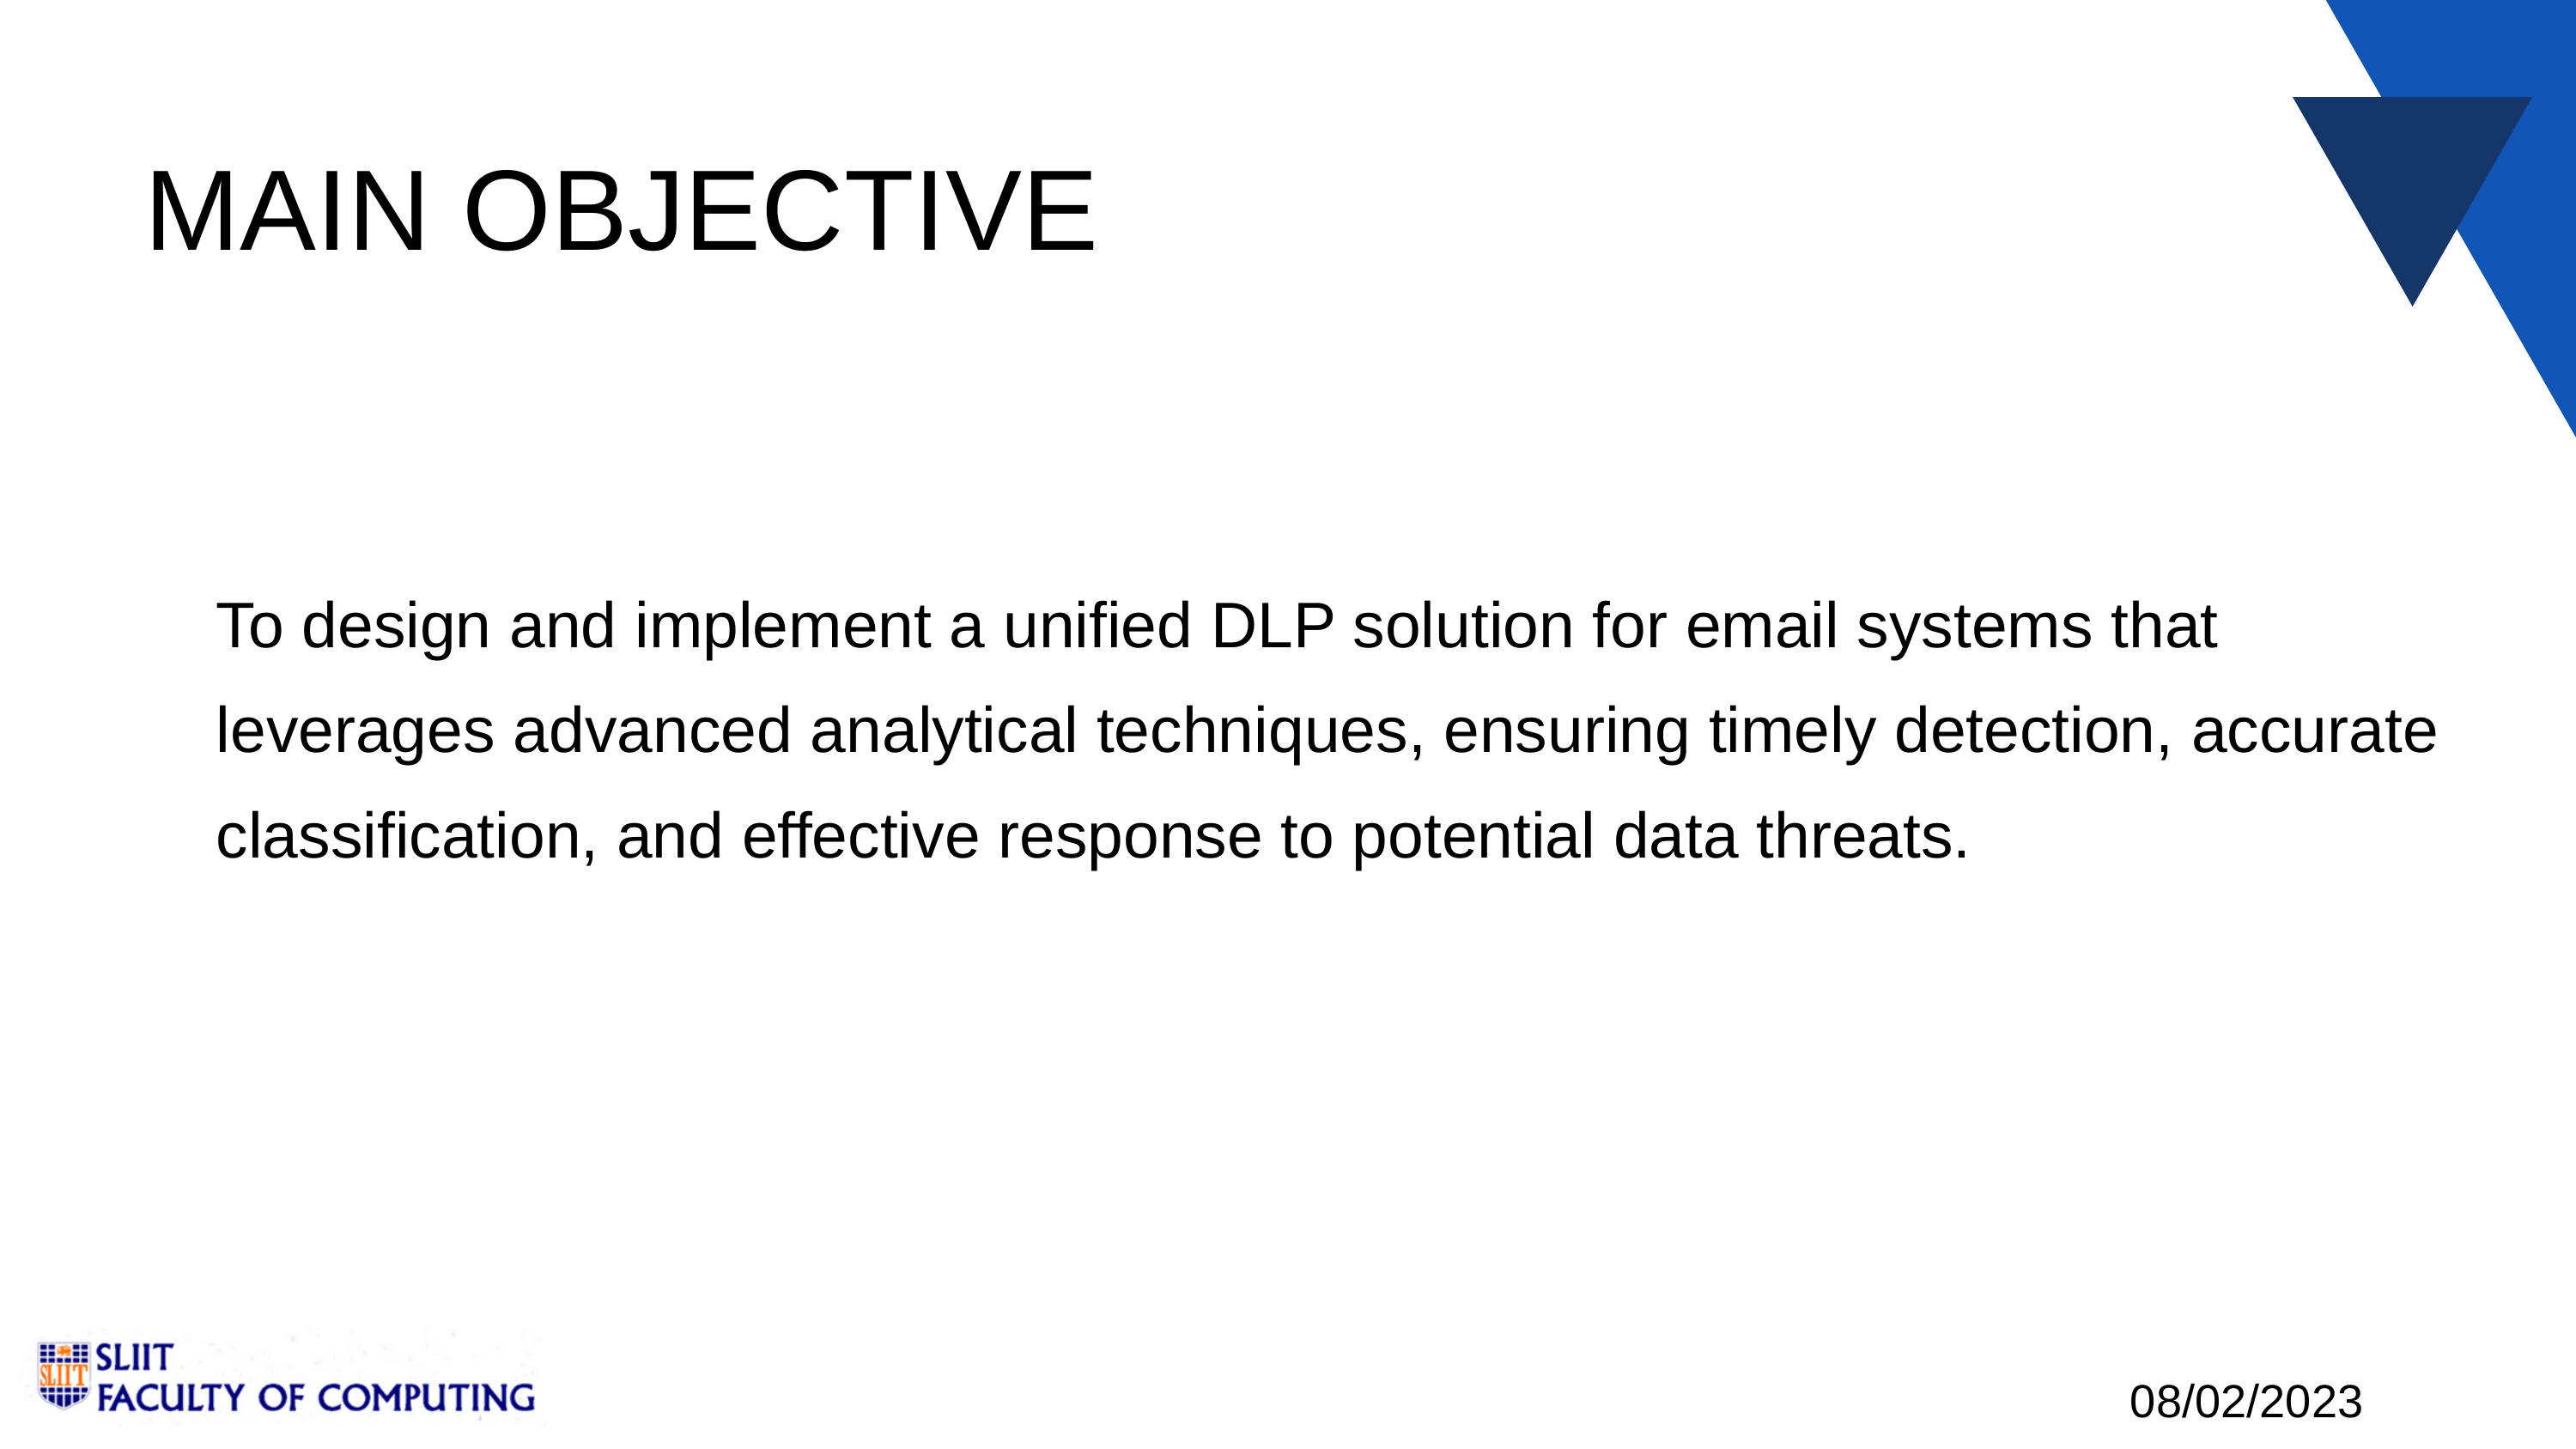

MAIN OBJECTIVE
To design and implement a unified DLP solution for email systems that leverages advanced analytical techniques, ensuring timely detection, accurate classification, and effective response to potential data threats.

08/02/2023